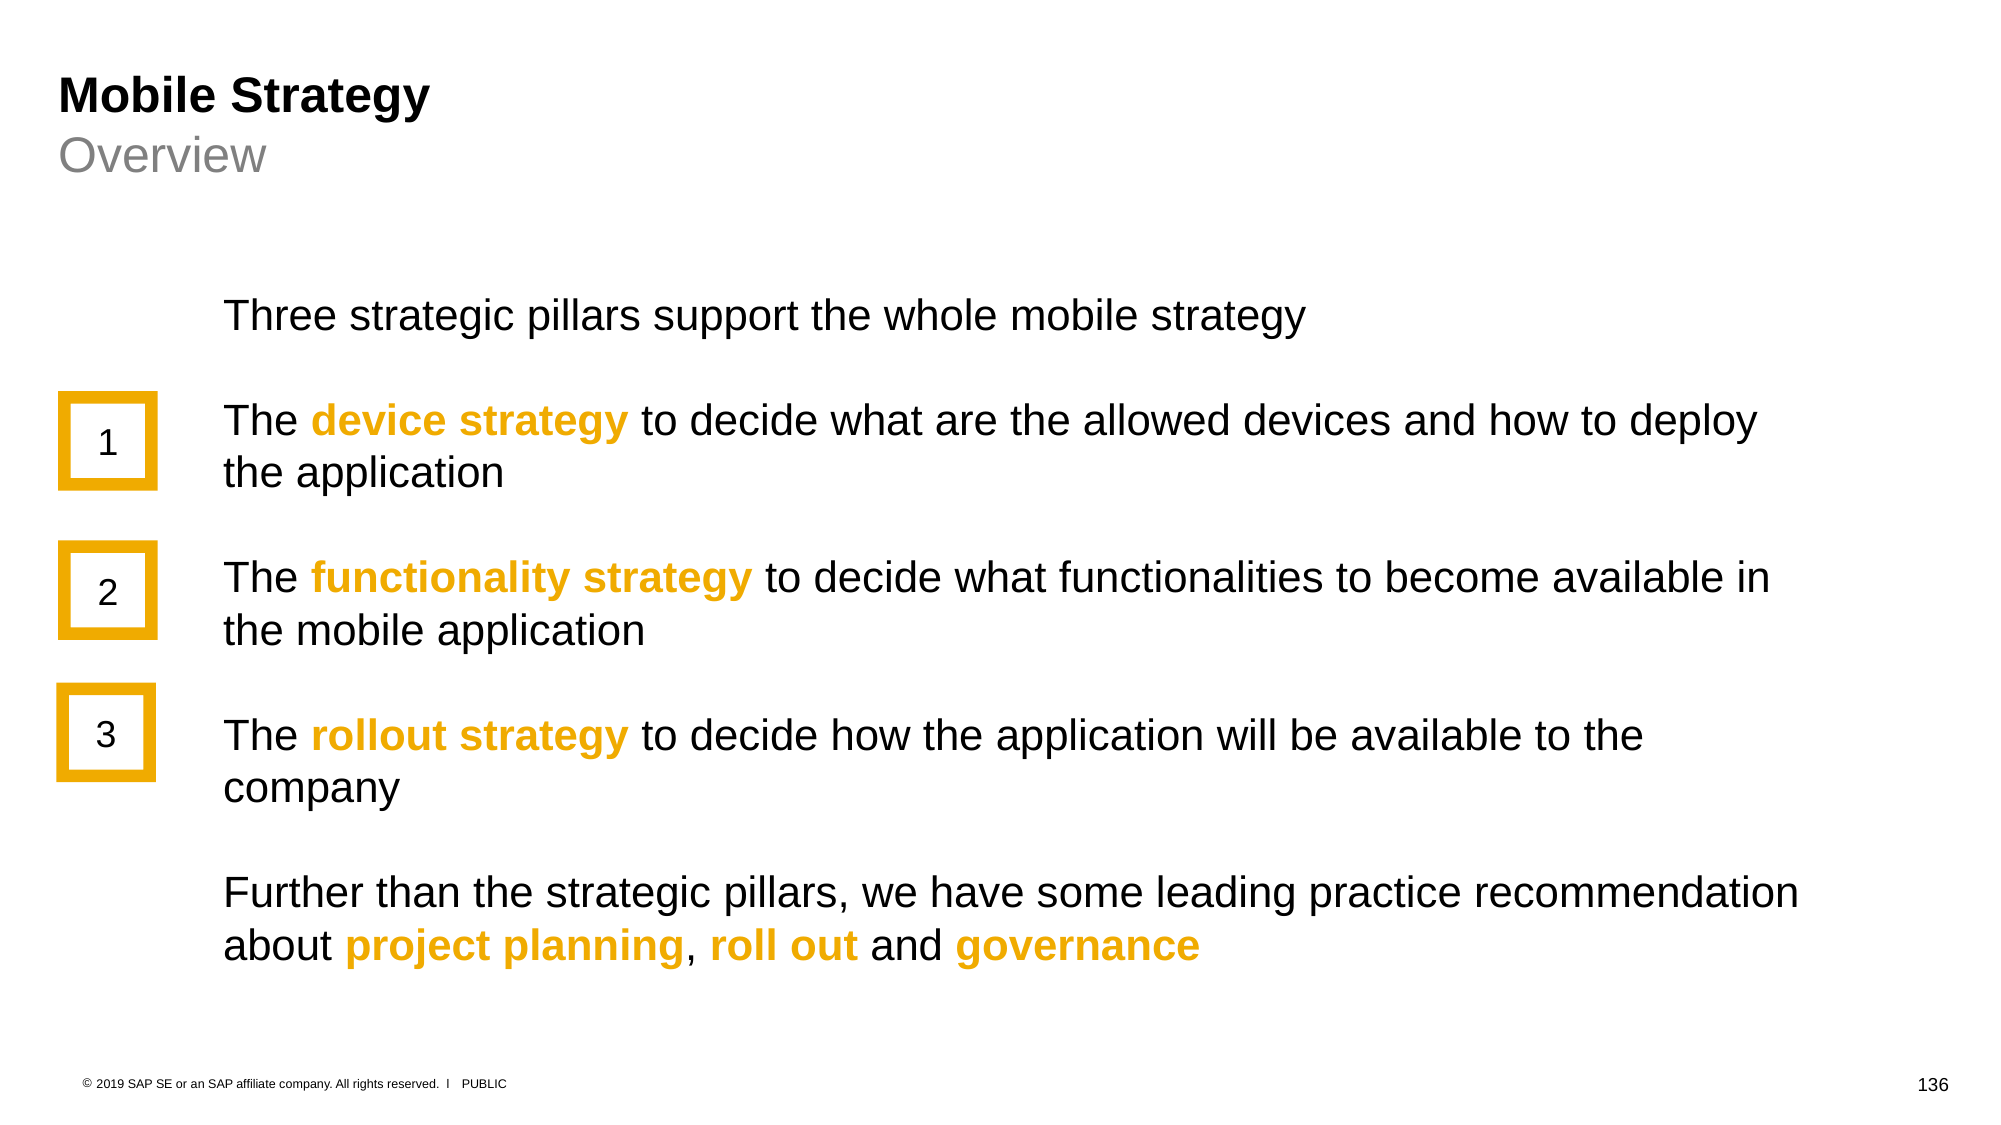

# Mobile Strategy Overview

Three strategic pillars support the whole mobile strategy

The device strategy to decide what are the allowed devices and how to deploy the application

The functionality strategy to decide what functionalities to become available in the mobile application

The rollout strategy to decide how the application will be available to the company

Further than the strategic pillars, we have some leading practice recommendation about project planning, roll out and governance
1
2
3